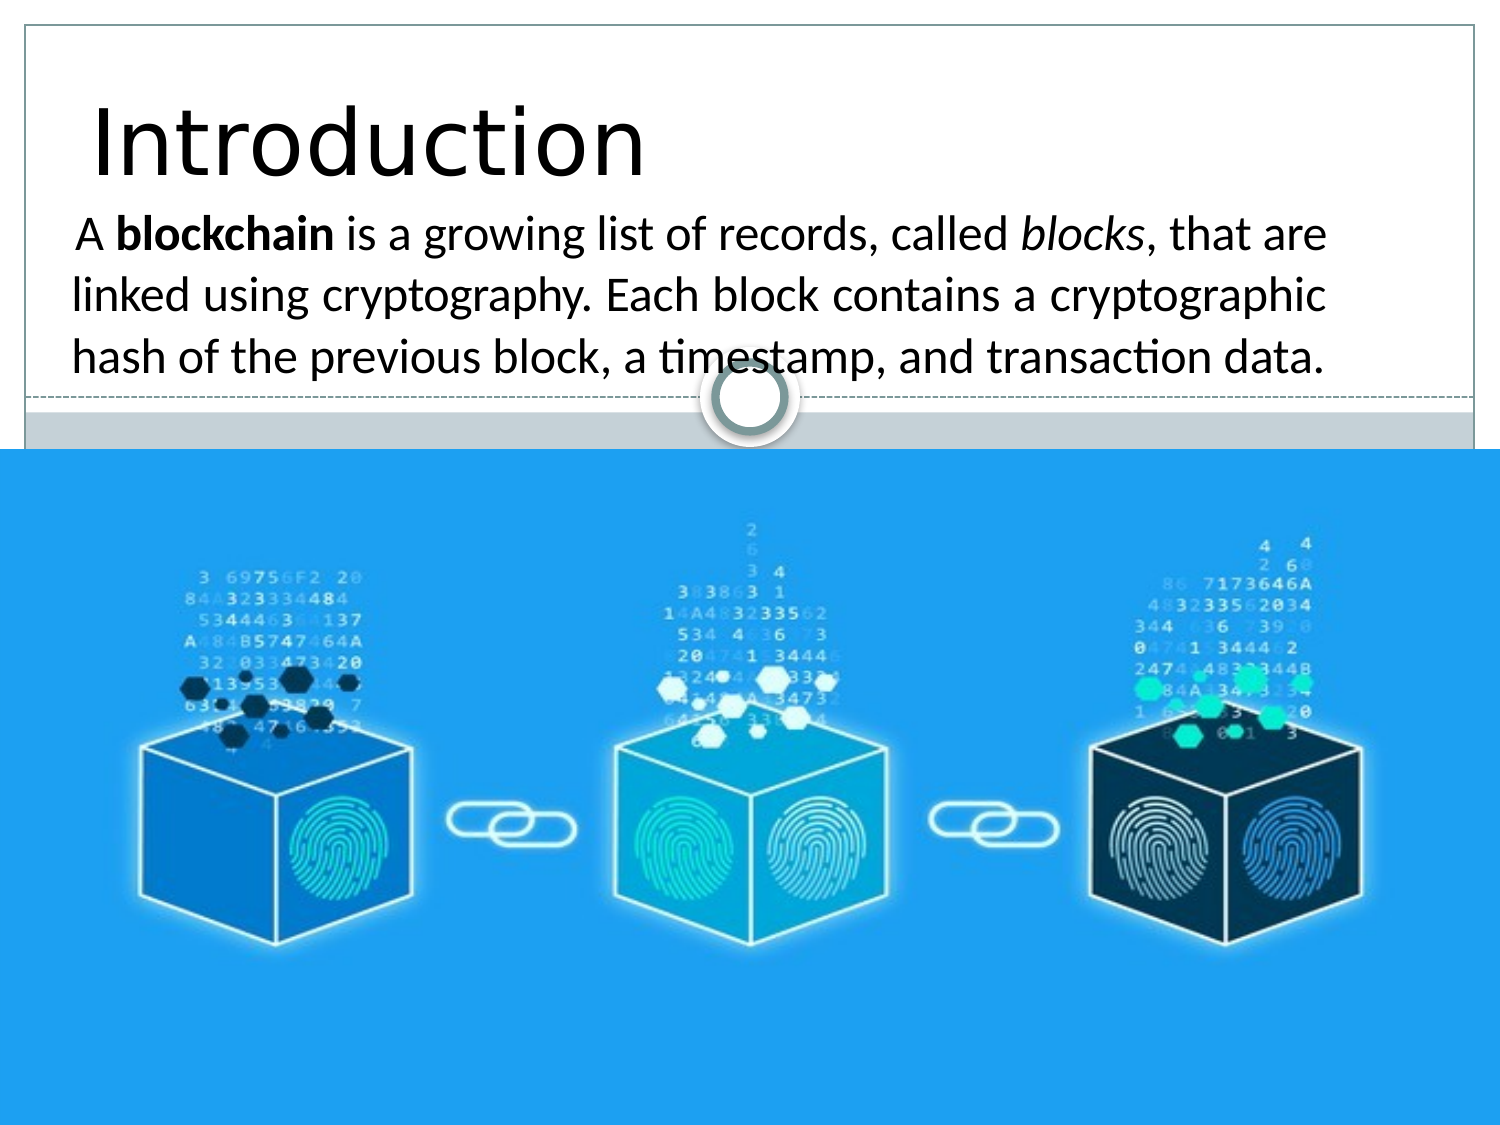

Introduction
A blockchain is a growing list of records, called blocks, that are  linked using cryptography. Each block contains a cryptographic  hash of the previous block, a timestamp, and transaction data.